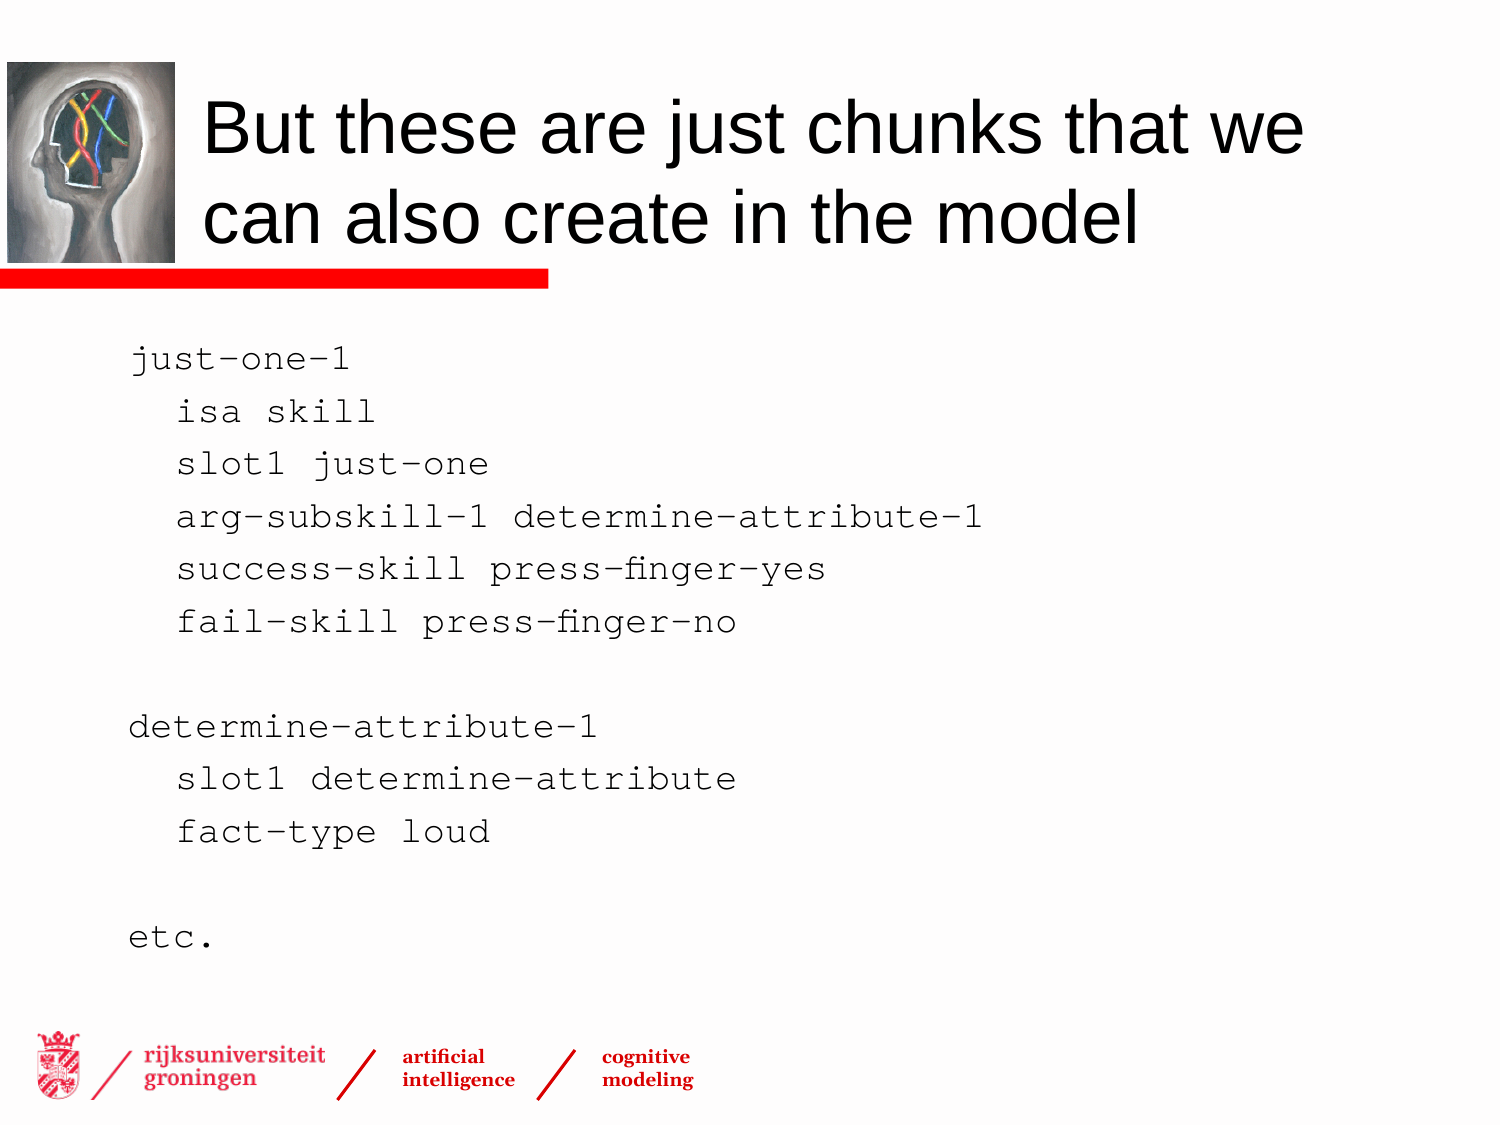

# But these are just chunks that we can also create in the model
just-one-1
	isa skill
	slot1 just-one
	arg-subskill-1 determine-attribute-1
	success-skill press-finger-yes
	fail-skill press-finger-no

determine-attribute-1
	slot1 determine-attribute
	fact-type loud

etc.